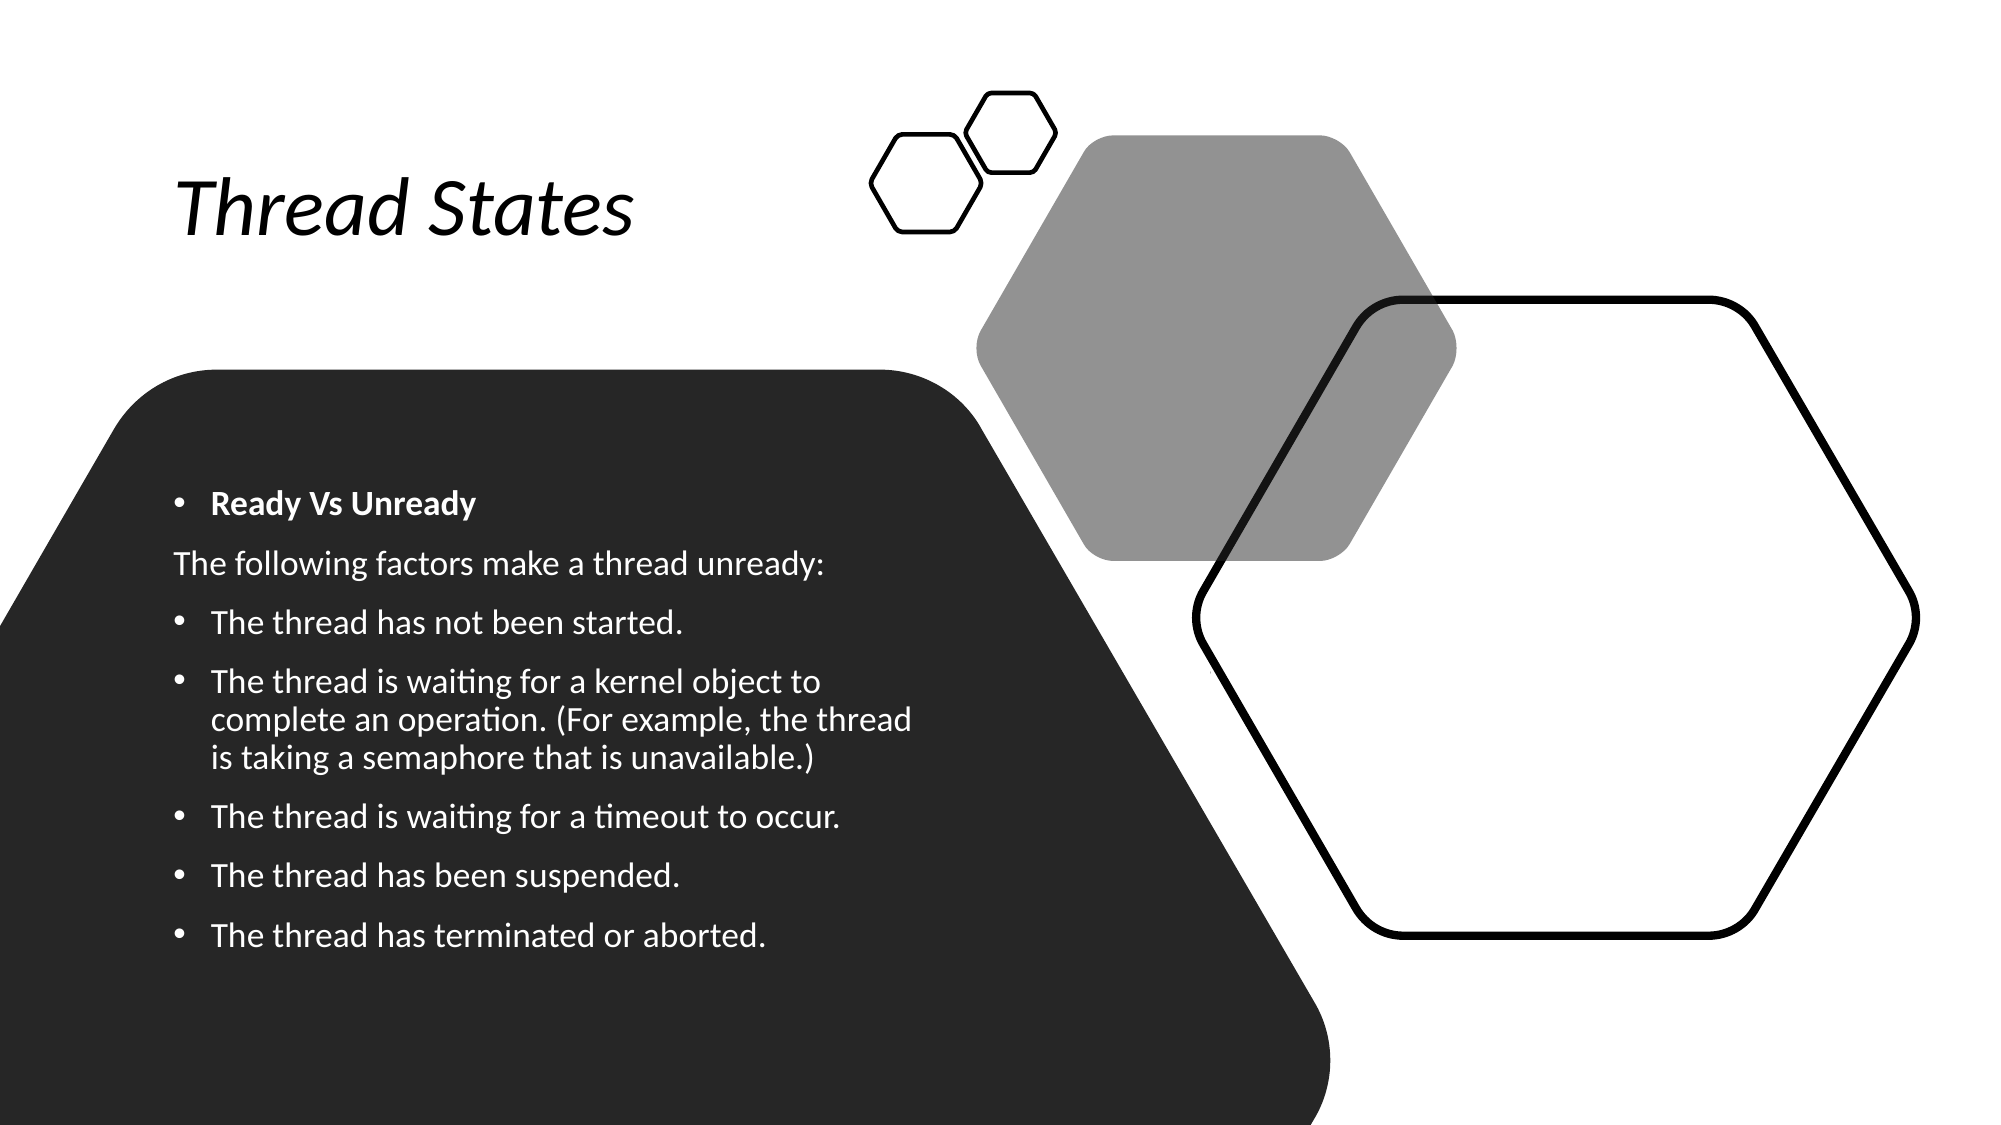

# Thread States

Ready Vs Unready
The following factors make a thread unready:
The thread has not been started.
The thread is waiting for a kernel object to complete an operation. (For example, the thread is taking a semaphore that is unavailable.)
The thread is waiting for a timeout to occur.
The thread has been suspended.
The thread has terminated or aborted.